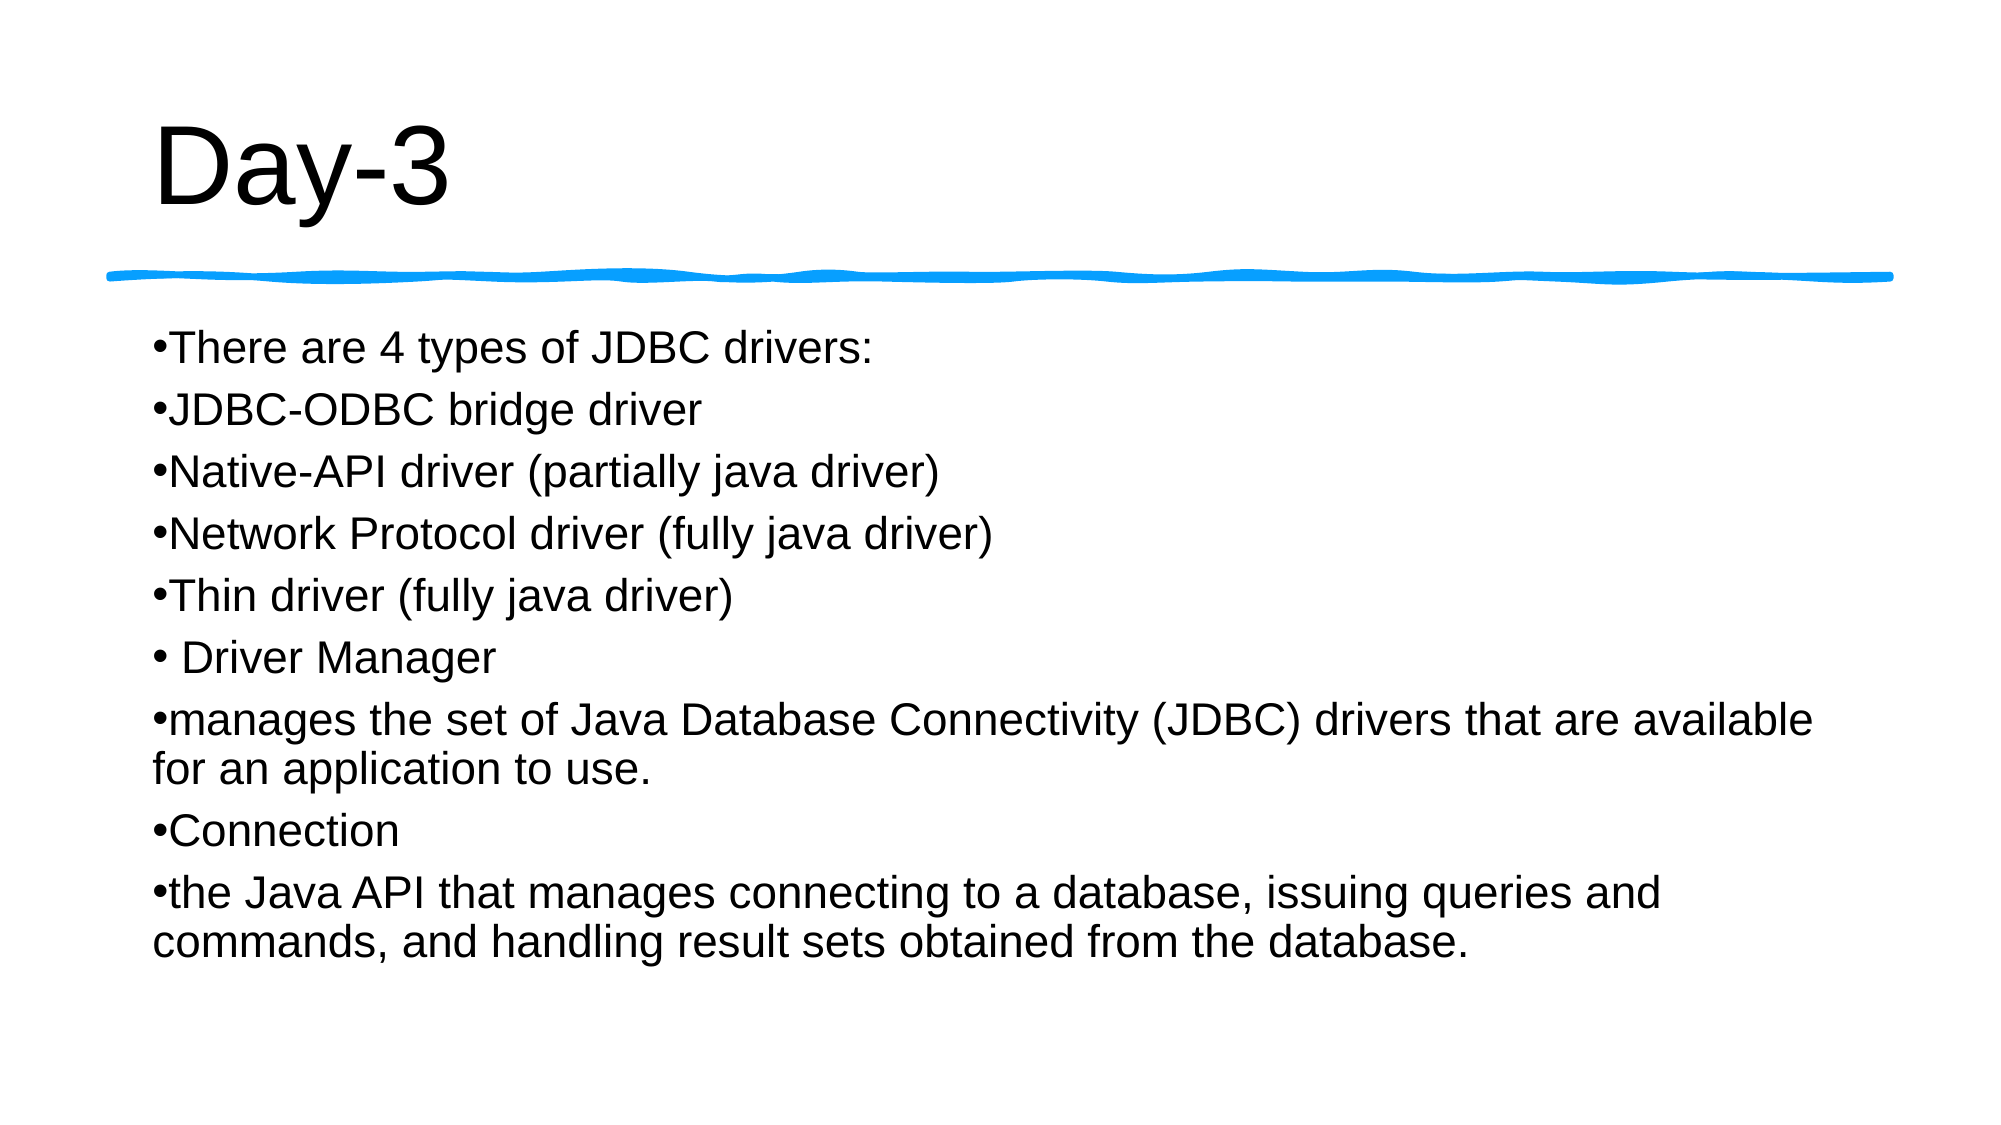

# Day-3

There are 4 types of JDBC drivers:​
JDBC-ODBC bridge driver​
Native-API driver (partially java driver)​
Network Protocol driver (fully java driver)​
Thin driver (fully java driver)​
 Driver Manager ​
manages the set of Java Database Connectivity (JDBC) drivers that are available for an application to use.​
Connection​
the Java API that manages connecting to a database, issuing queries and commands, and handling result sets obtained from the database. ​